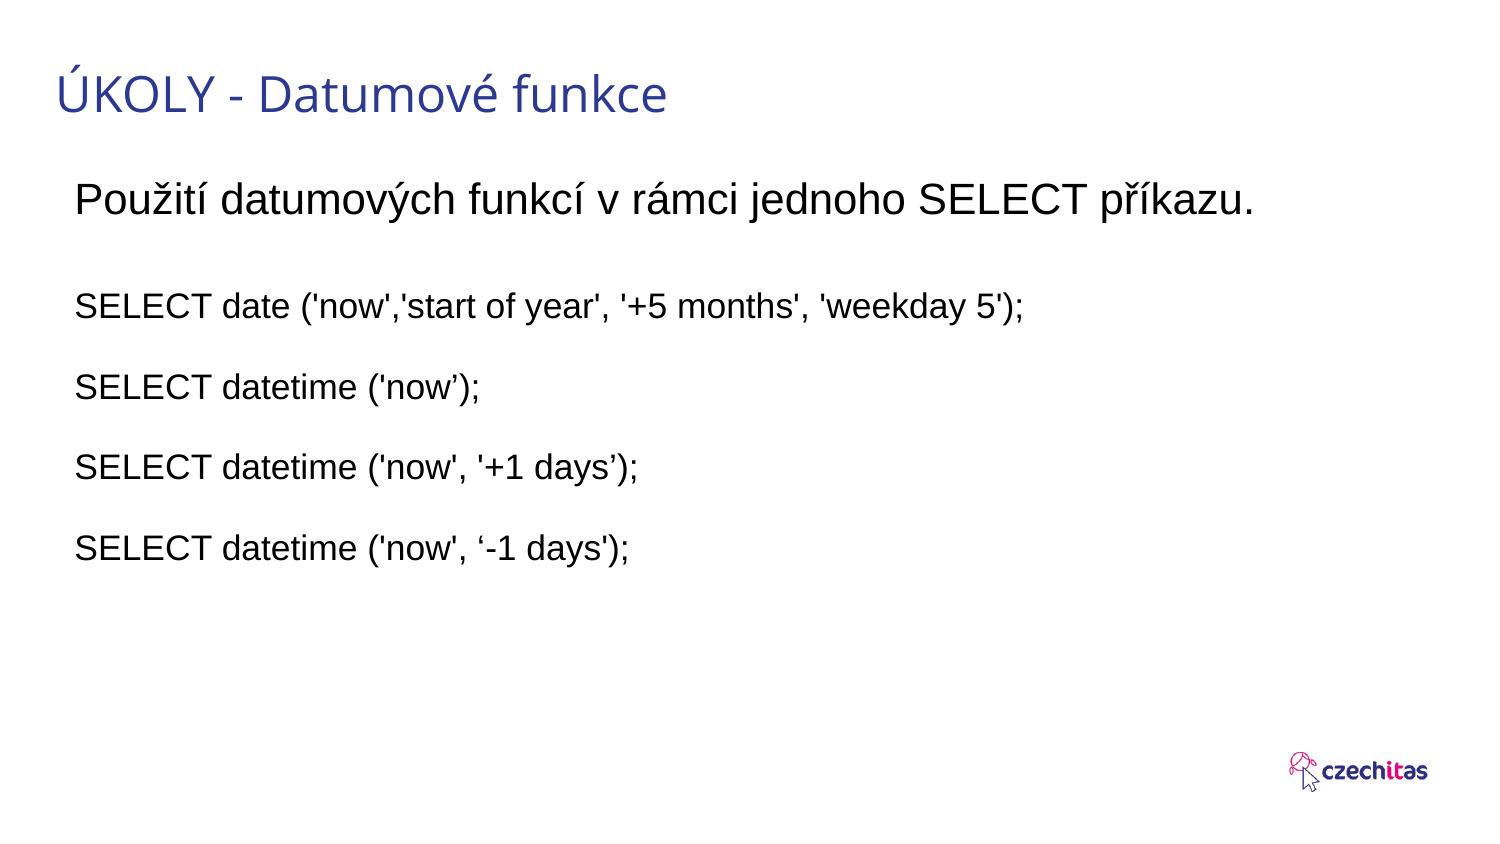

# ÚKOLY - Datumové funkce
Použití datumových funkcí v rámci jednoho SELECT příkazu.

SELECT date ('now','start of year', '+5 months', 'weekday 5');
SELECT datetime ('now’);
SELECT datetime ('now', '+1 days’);
SELECT datetime ('now', ‘-1 days');